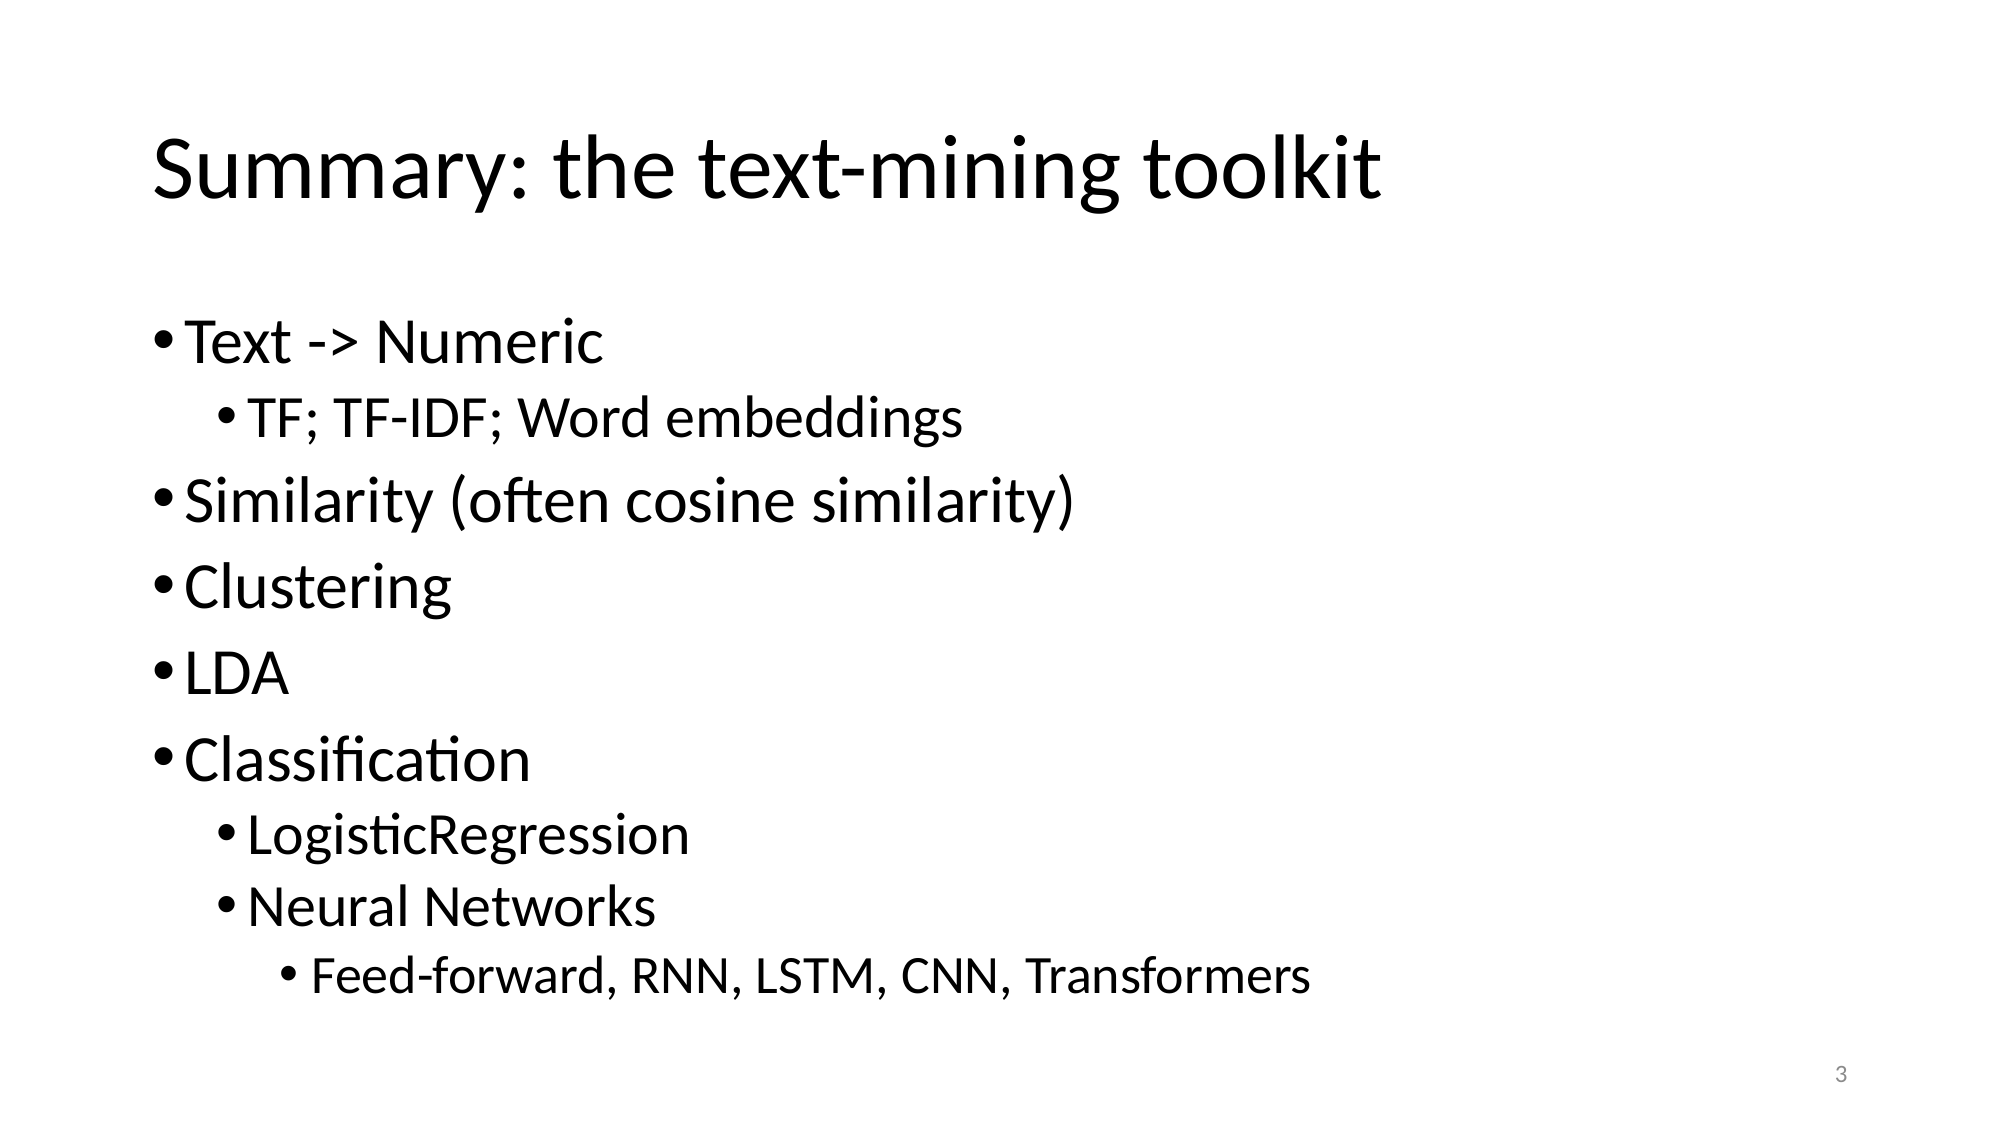

# Summary: the text-mining toolkit
Text -> Numeric
TF; TF-IDF; Word embeddings
Similarity (often cosine similarity)
Clustering
LDA
Classification
LogisticRegression
Neural Networks
Feed-forward, RNN, LSTM, CNN, Transformers
3